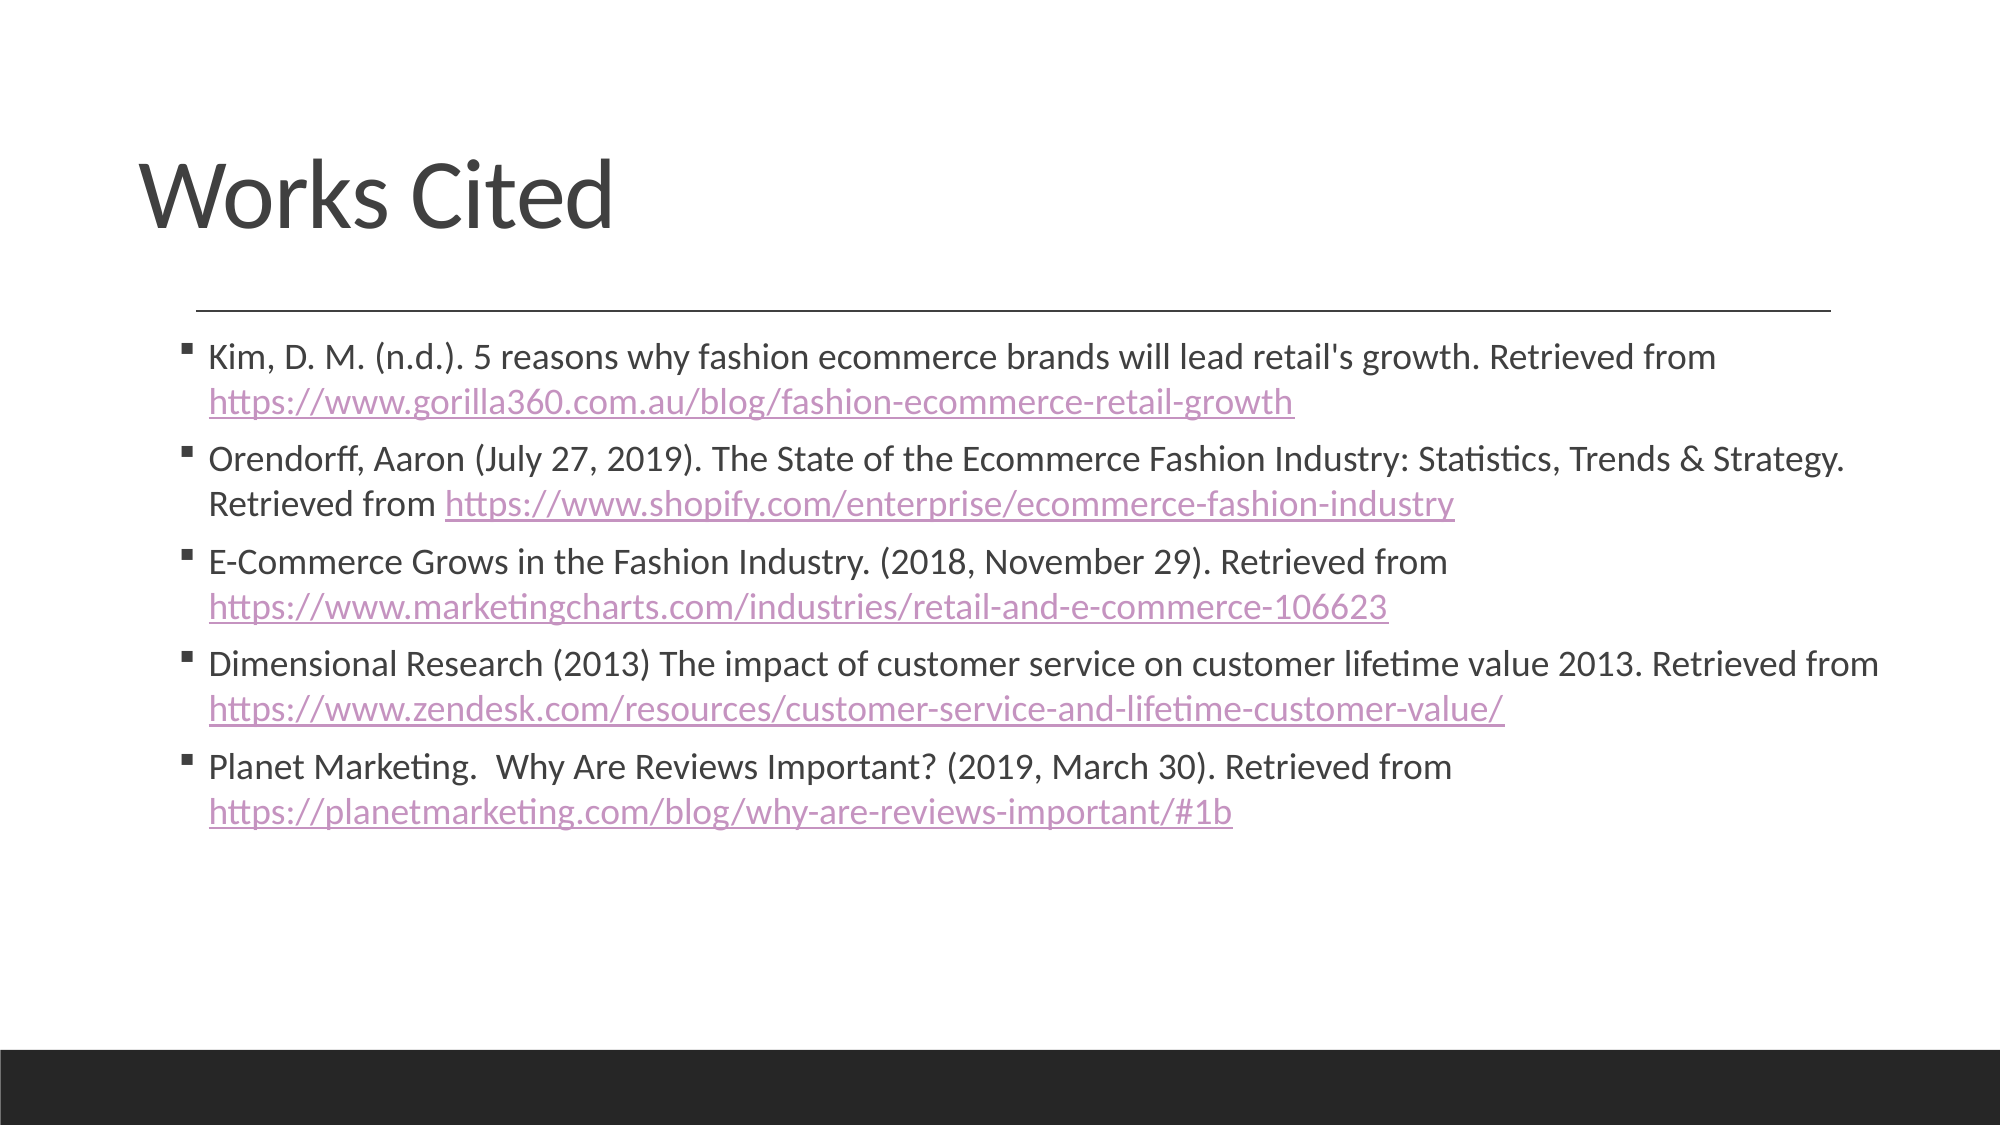

# Works Cited
Kim, D. M. (n.d.). 5 reasons why fashion ecommerce brands will lead retail's growth. Retrieved from https://www.gorilla360.com.au/blog/fashion-ecommerce-retail-growth
Orendorff, Aaron (July 27, 2019). The State of the Ecommerce Fashion Industry: Statistics, Trends & Strategy. Retrieved from https://www.shopify.com/enterprise/ecommerce-fashion-industry
E-Commerce Grows in the Fashion Industry. (2018, November 29). Retrieved from https://www.marketingcharts.com/industries/retail-and-e-commerce-106623
Dimensional Research (2013) The impact of customer service on customer lifetime value 2013. Retrieved from https://www.zendesk.com/resources/customer-service-and-lifetime-customer-value/
Planet Marketing.  Why Are Reviews Important? (2019, March 30). Retrieved from https://planetmarketing.com/blog/why-are-reviews-important/#1b